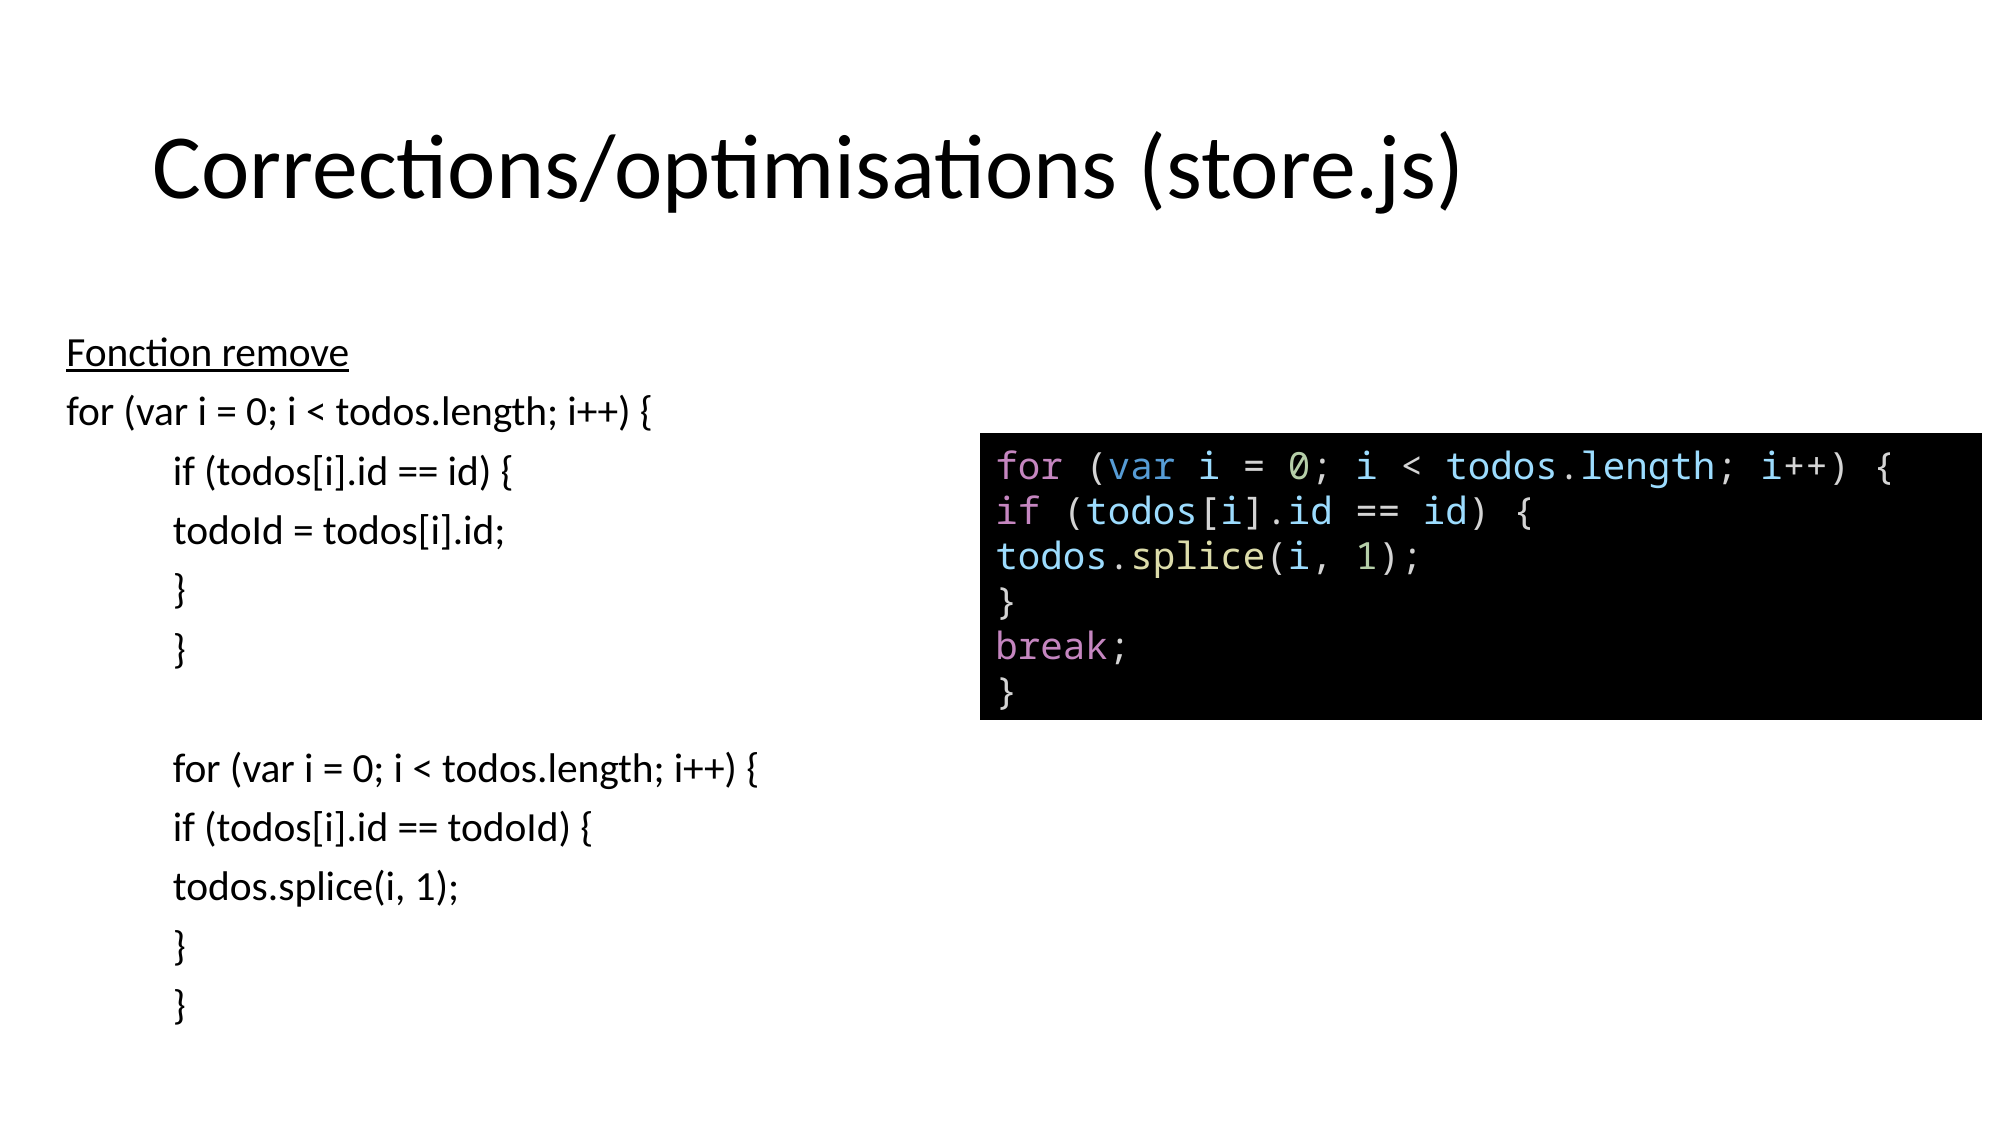

# Corrections/optimisations (store.js)
Fonction remove
for (var i = 0; i < todos.length; i++) {
			if (todos[i].id == id) {
				todoId = todos[i].id;
			}
		}

		for (var i = 0; i < todos.length; i++) {
			if (todos[i].id == todoId) {
				todos.splice(i, 1);
			}
		}
for (var i = 0; i < todos.length; i++) {
if (todos[i].id == id) {
todos.splice(i, 1);
}
break;
}